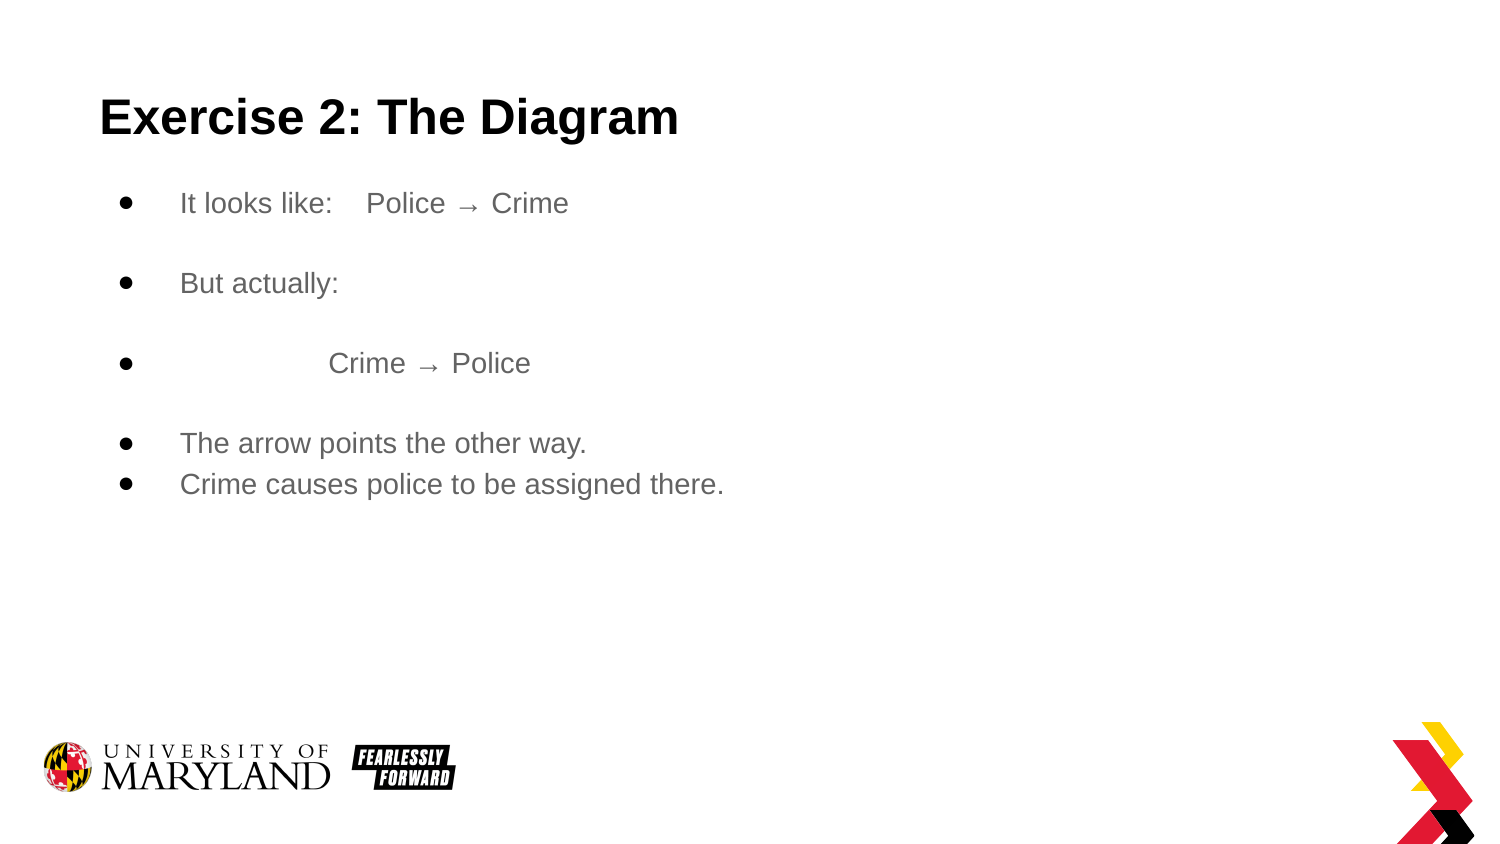

# Exercise 2: The Diagram
It looks like:    Police → Crime

But actually:

                  Crime → Police

The arrow points the other way.
Crime causes police to be assigned there.